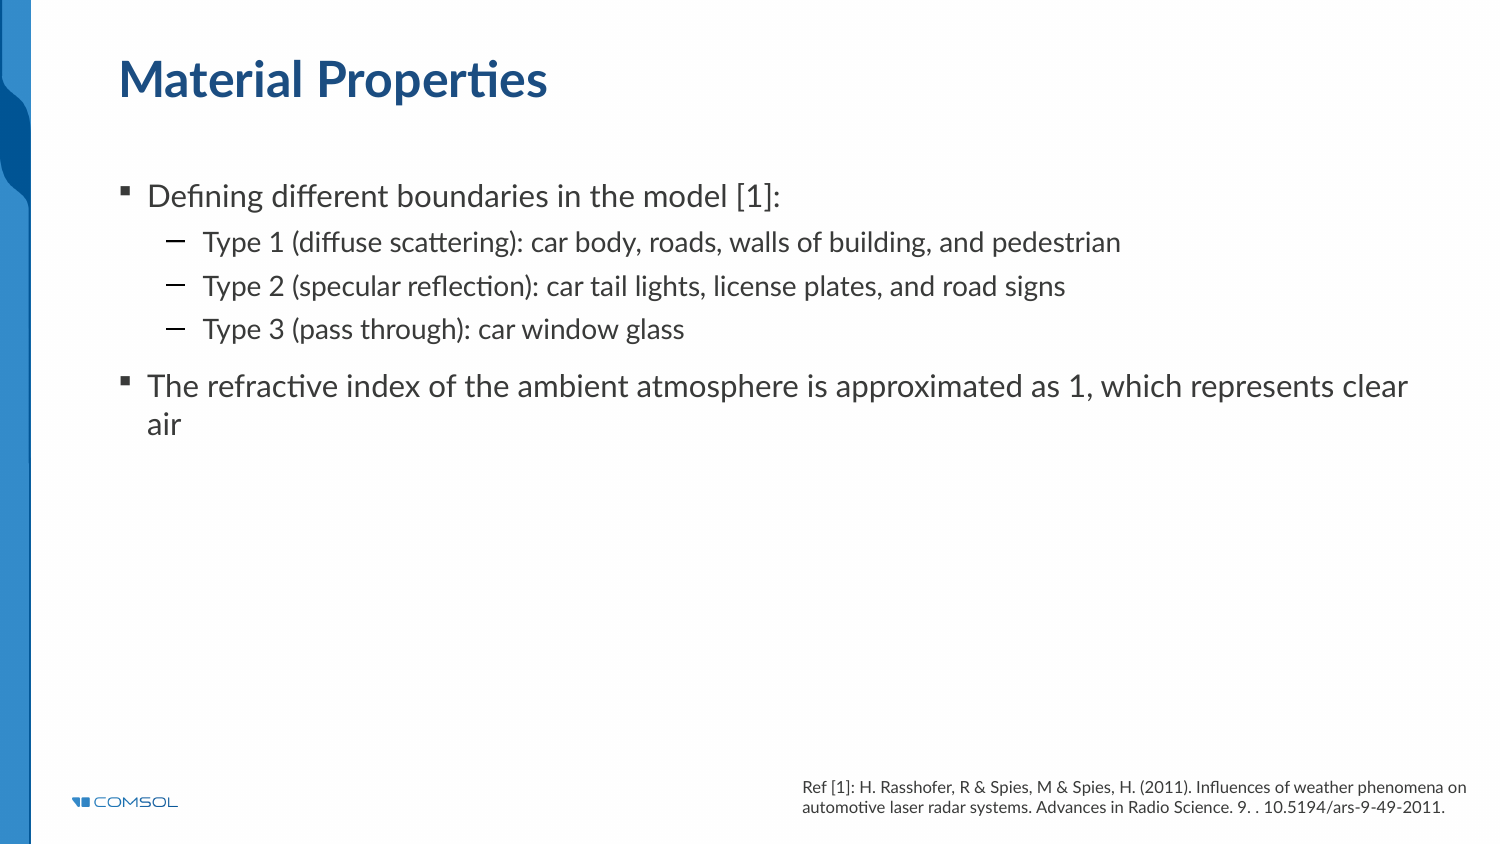

# Material Properties
Defining different boundaries in the model [1]:
Type 1 (diffuse scattering): car body, roads, walls of building, and pedestrian
Type 2 (specular reflection): car tail lights, license plates, and road signs
Type 3 (pass through): car window glass
The refractive index of the ambient atmosphere is approximated as 1, which represents clear air

Ref [1]: H. Rasshofer, R & Spies, M & Spies, H. (2011). Influences of weather phenomena on automotive laser radar systems. Advances in Radio Science. 9. . 10.5194/ars-9-49-2011.